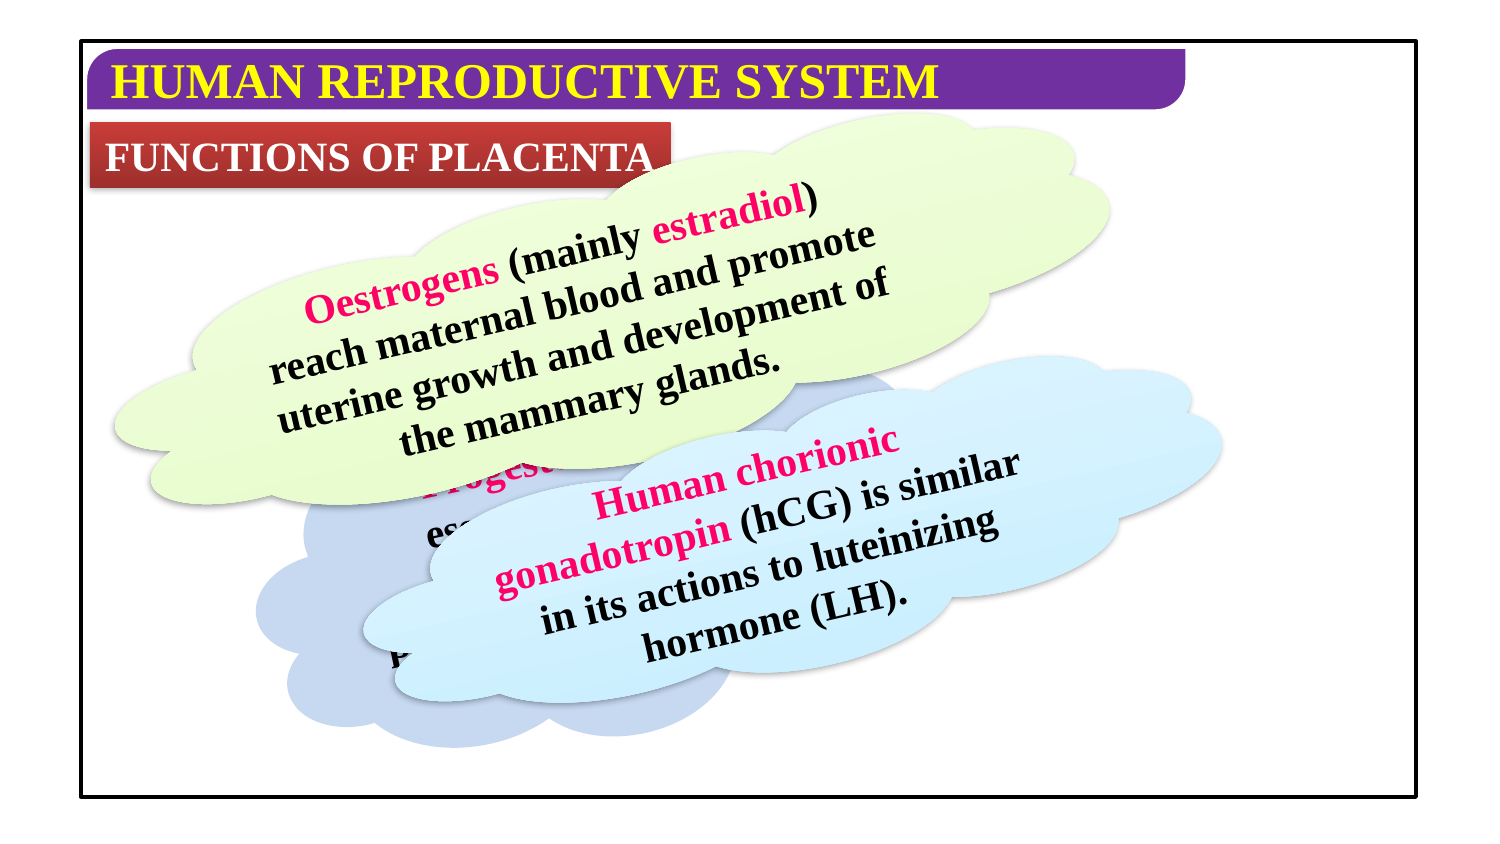

FUNCTIONS OF PLACENTA
Oestrogens (mainly estradiol) reach maternal blood and promote uterine growth and development of the mammary glands.
Progesterone is essential for the maintenance of pregnancy after the 4th month.
Human chorionic gonadotropin (hCG) is similar in its actions to luteinizing hormone (LH).